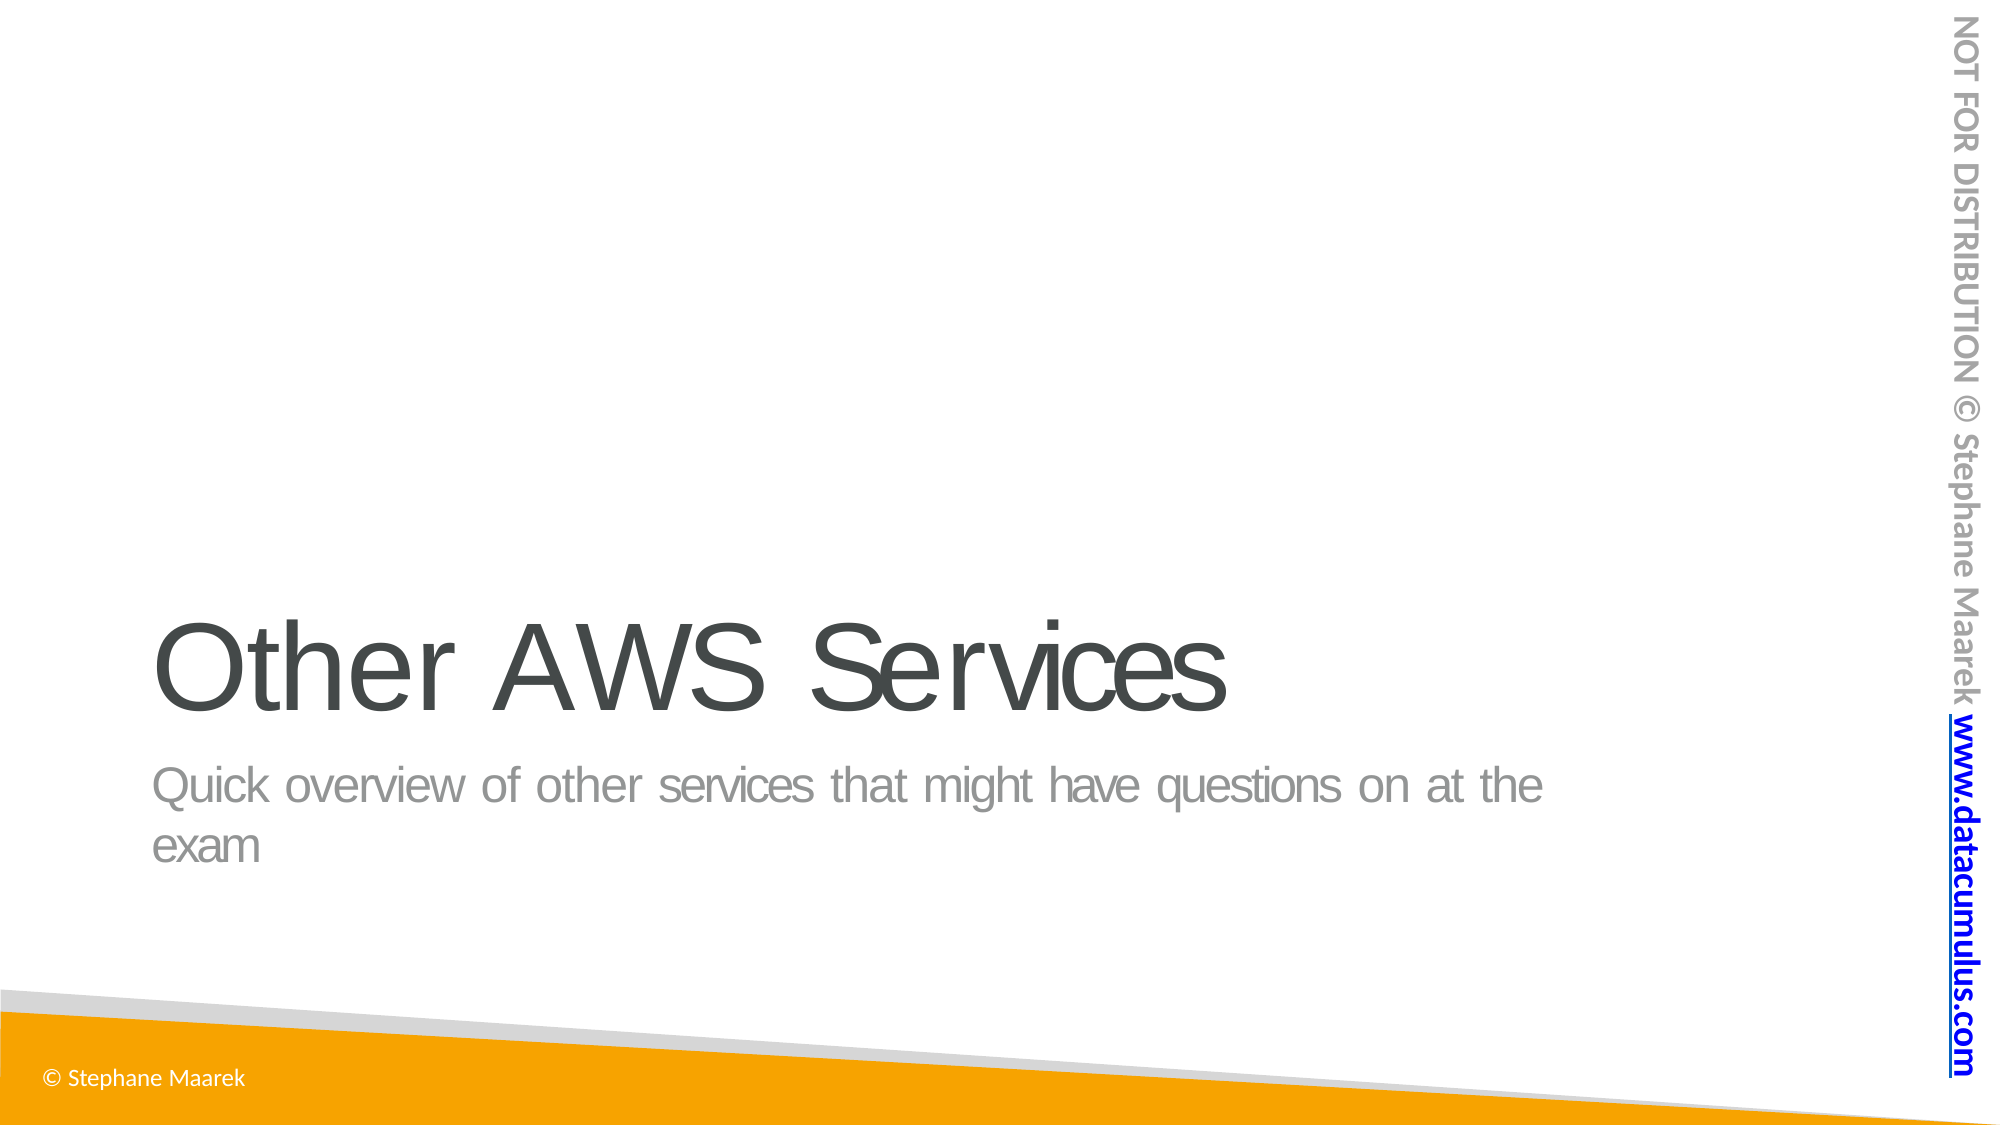

NOT FOR DISTRIBUTION © Stephane Maarek www.datacumulus.com
Other AWS Services
Quick overview of other services that might have questions on at the exam
© Stephane Maarek